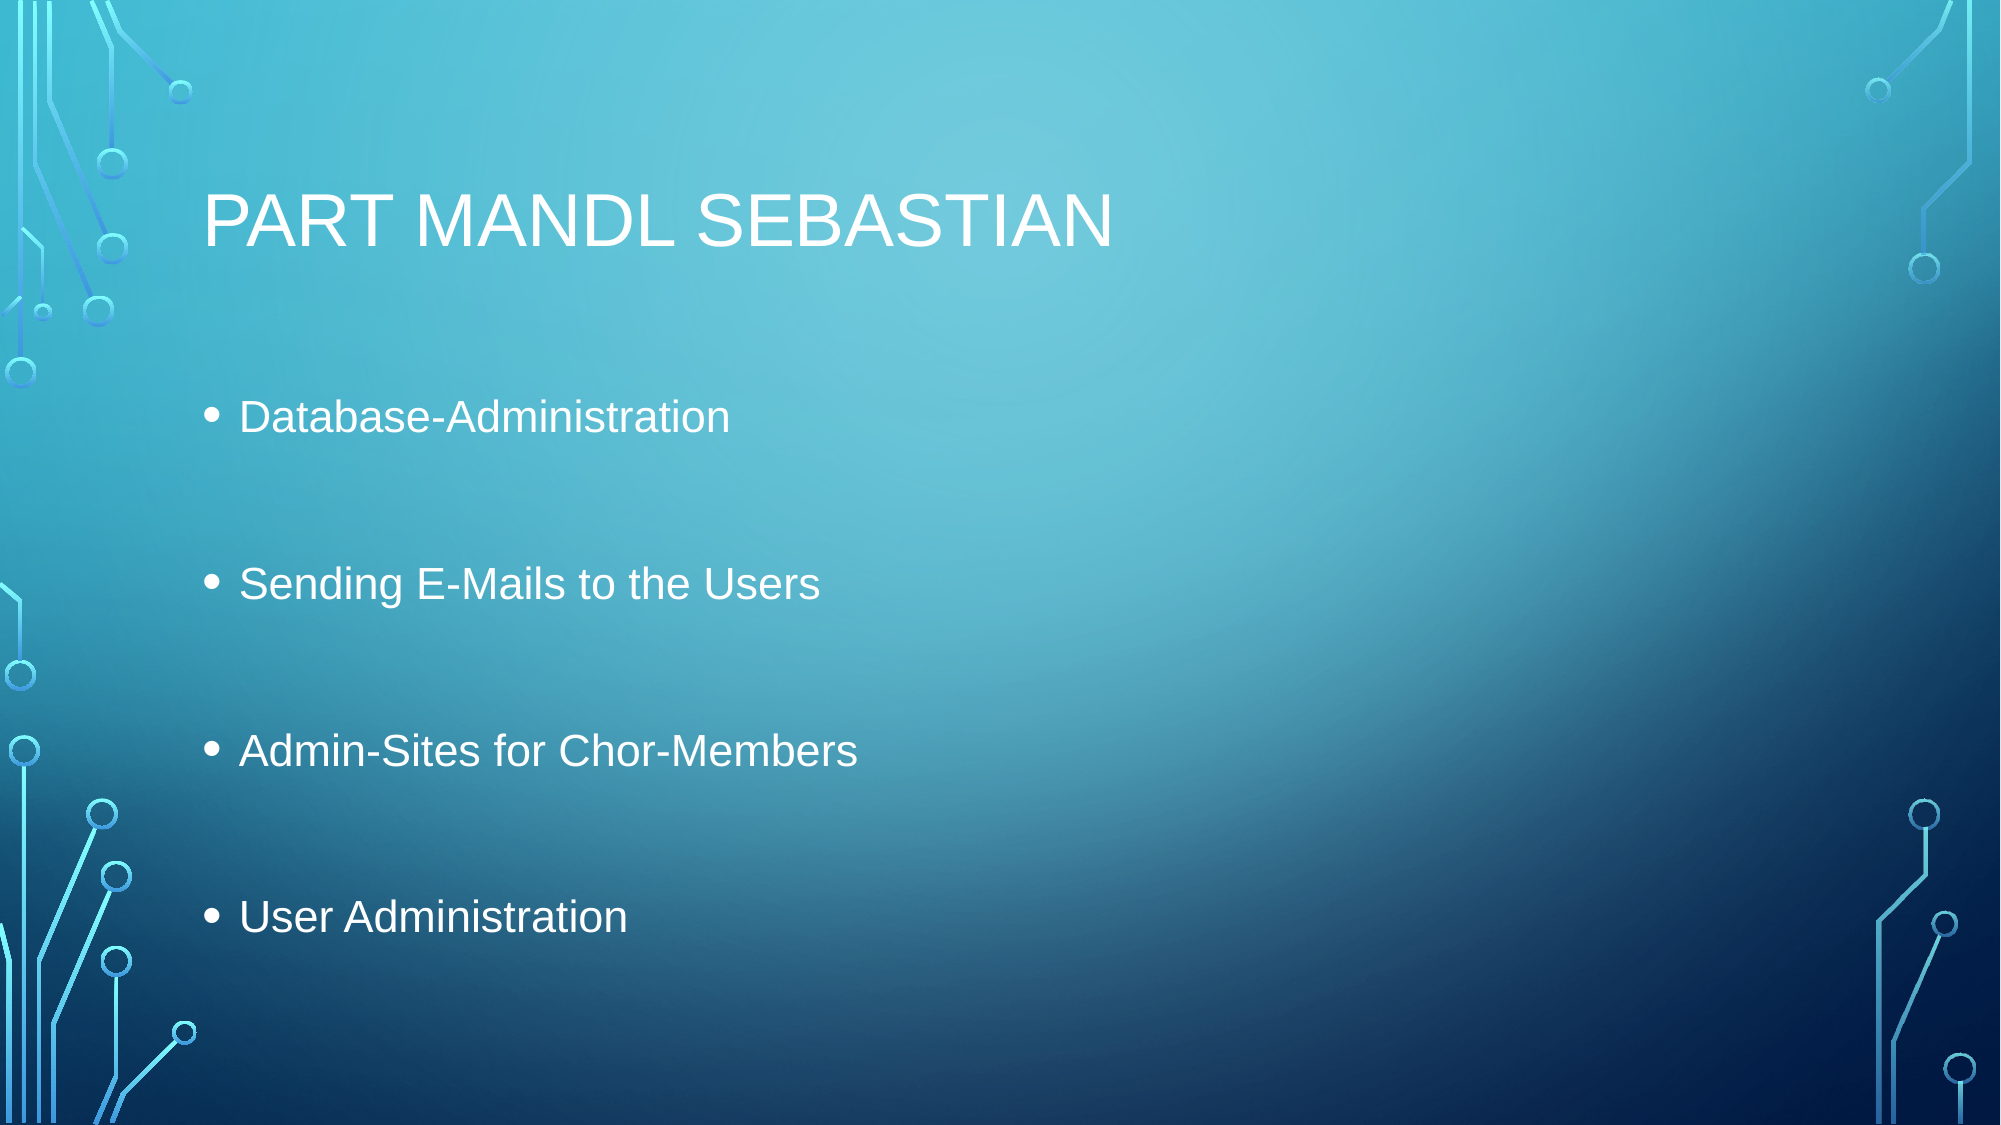

# Part Mandl Sebastian
Database-Administration

Sending E-Mails to the Users

Admin-Sites for Chor-Members

User Administration